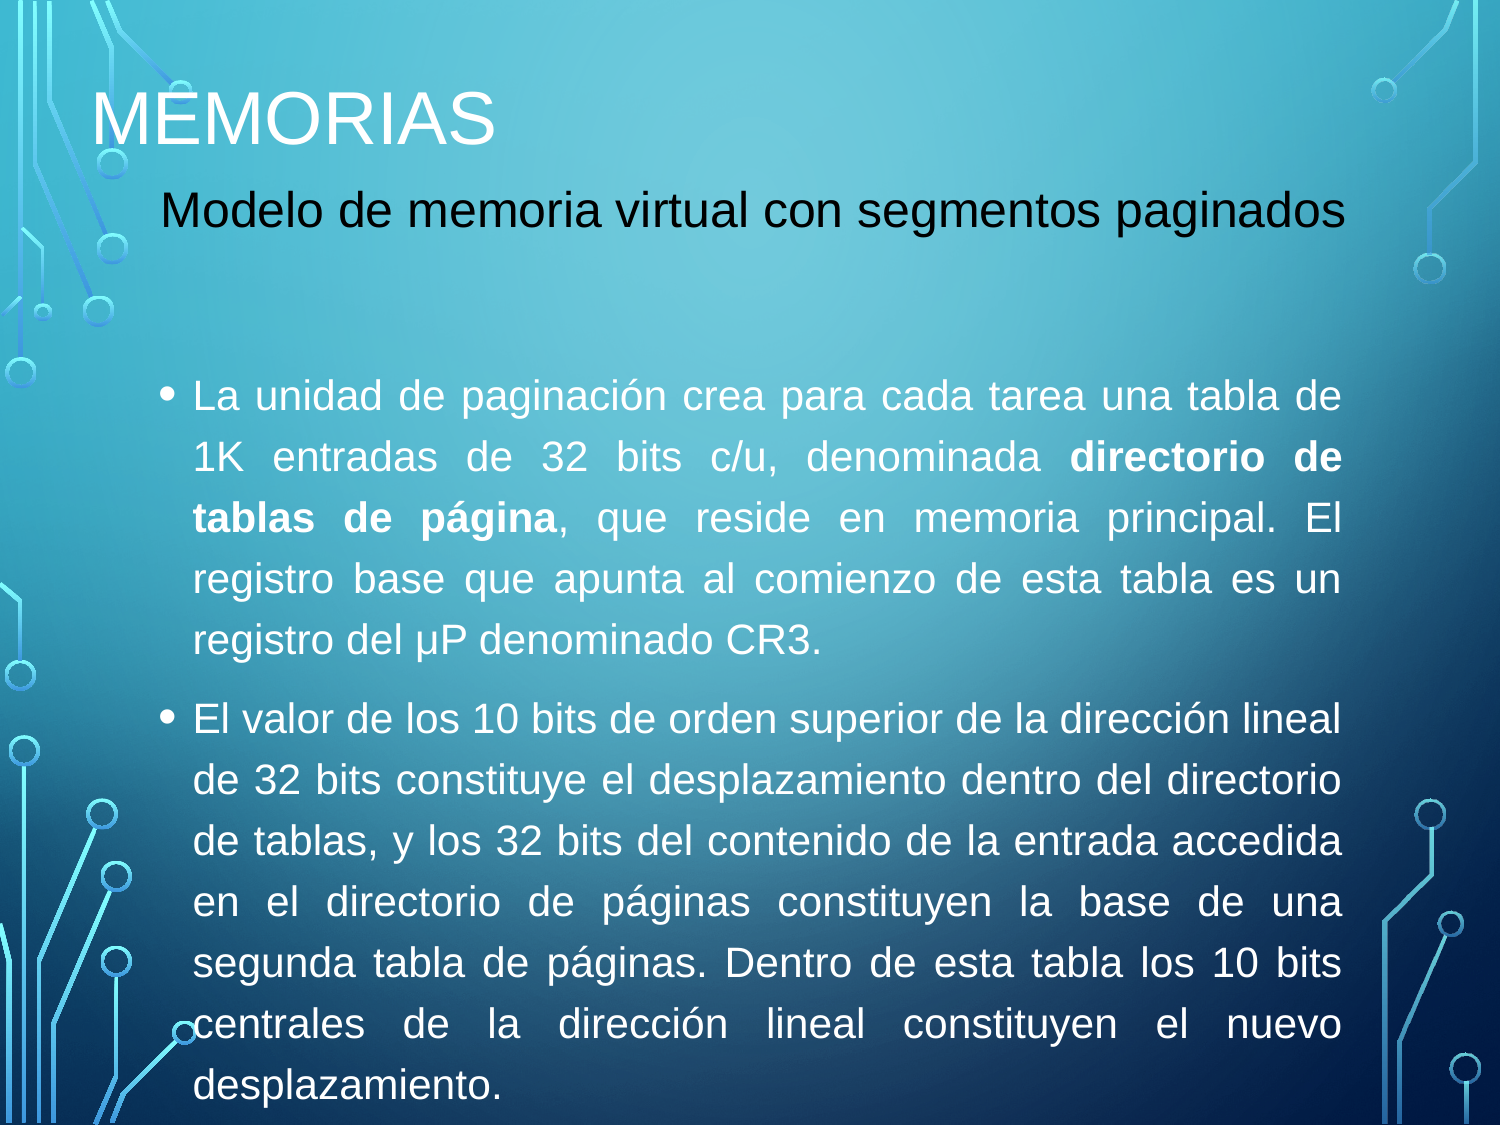

# Memorias
Modelo de memoria virtual con segmentos paginados
La unidad de paginación crea para cada tarea una tabla de 1K entradas de 32 bits c/u, denominada directorio de tablas de página, que reside en memoria principal. El registro base que apunta al comienzo de esta tabla es un registro del μP denominado CR3.
El valor de los 10 bits de orden superior de la dirección lineal de 32 bits constituye el desplazamiento dentro del directorio de tablas, y los 32 bits del contenido de la entrada accedida en el directorio de páginas constituyen la base de una segunda tabla de páginas. Dentro de esta tabla los 10 bits centrales de la dirección lineal constituyen el nuevo desplazamiento.